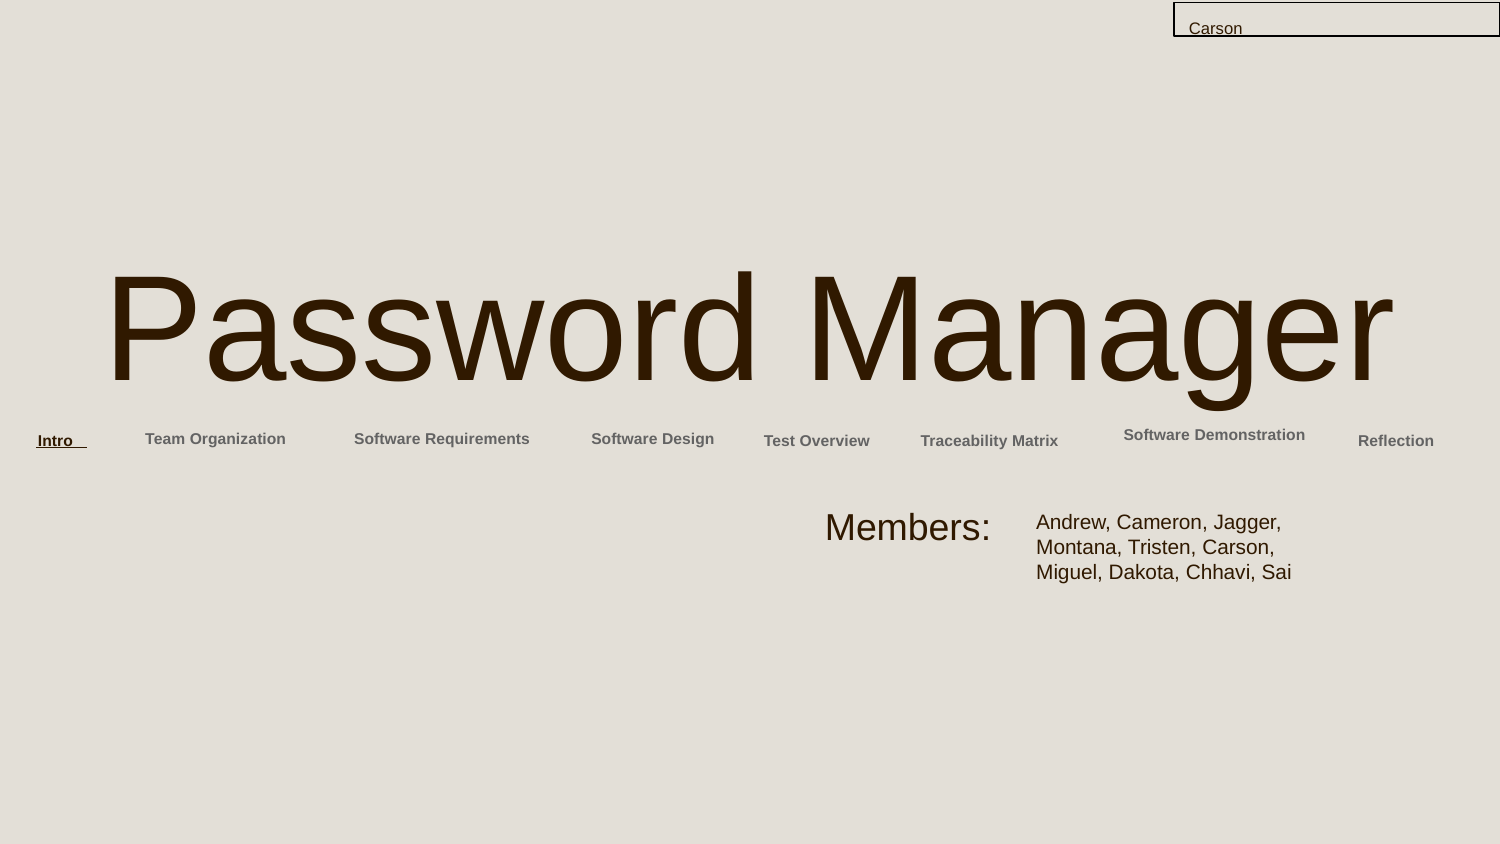

Carson
# Password Manager
Team Organization
Software Requirements
Software Design
Traceability Matrix
Software Demonstration
Intro
Test Overview
Reflection
Members:
Andrew, Cameron, Jagger, Montana, Tristen, Carson, Miguel, Dakota, Chhavi, Sai